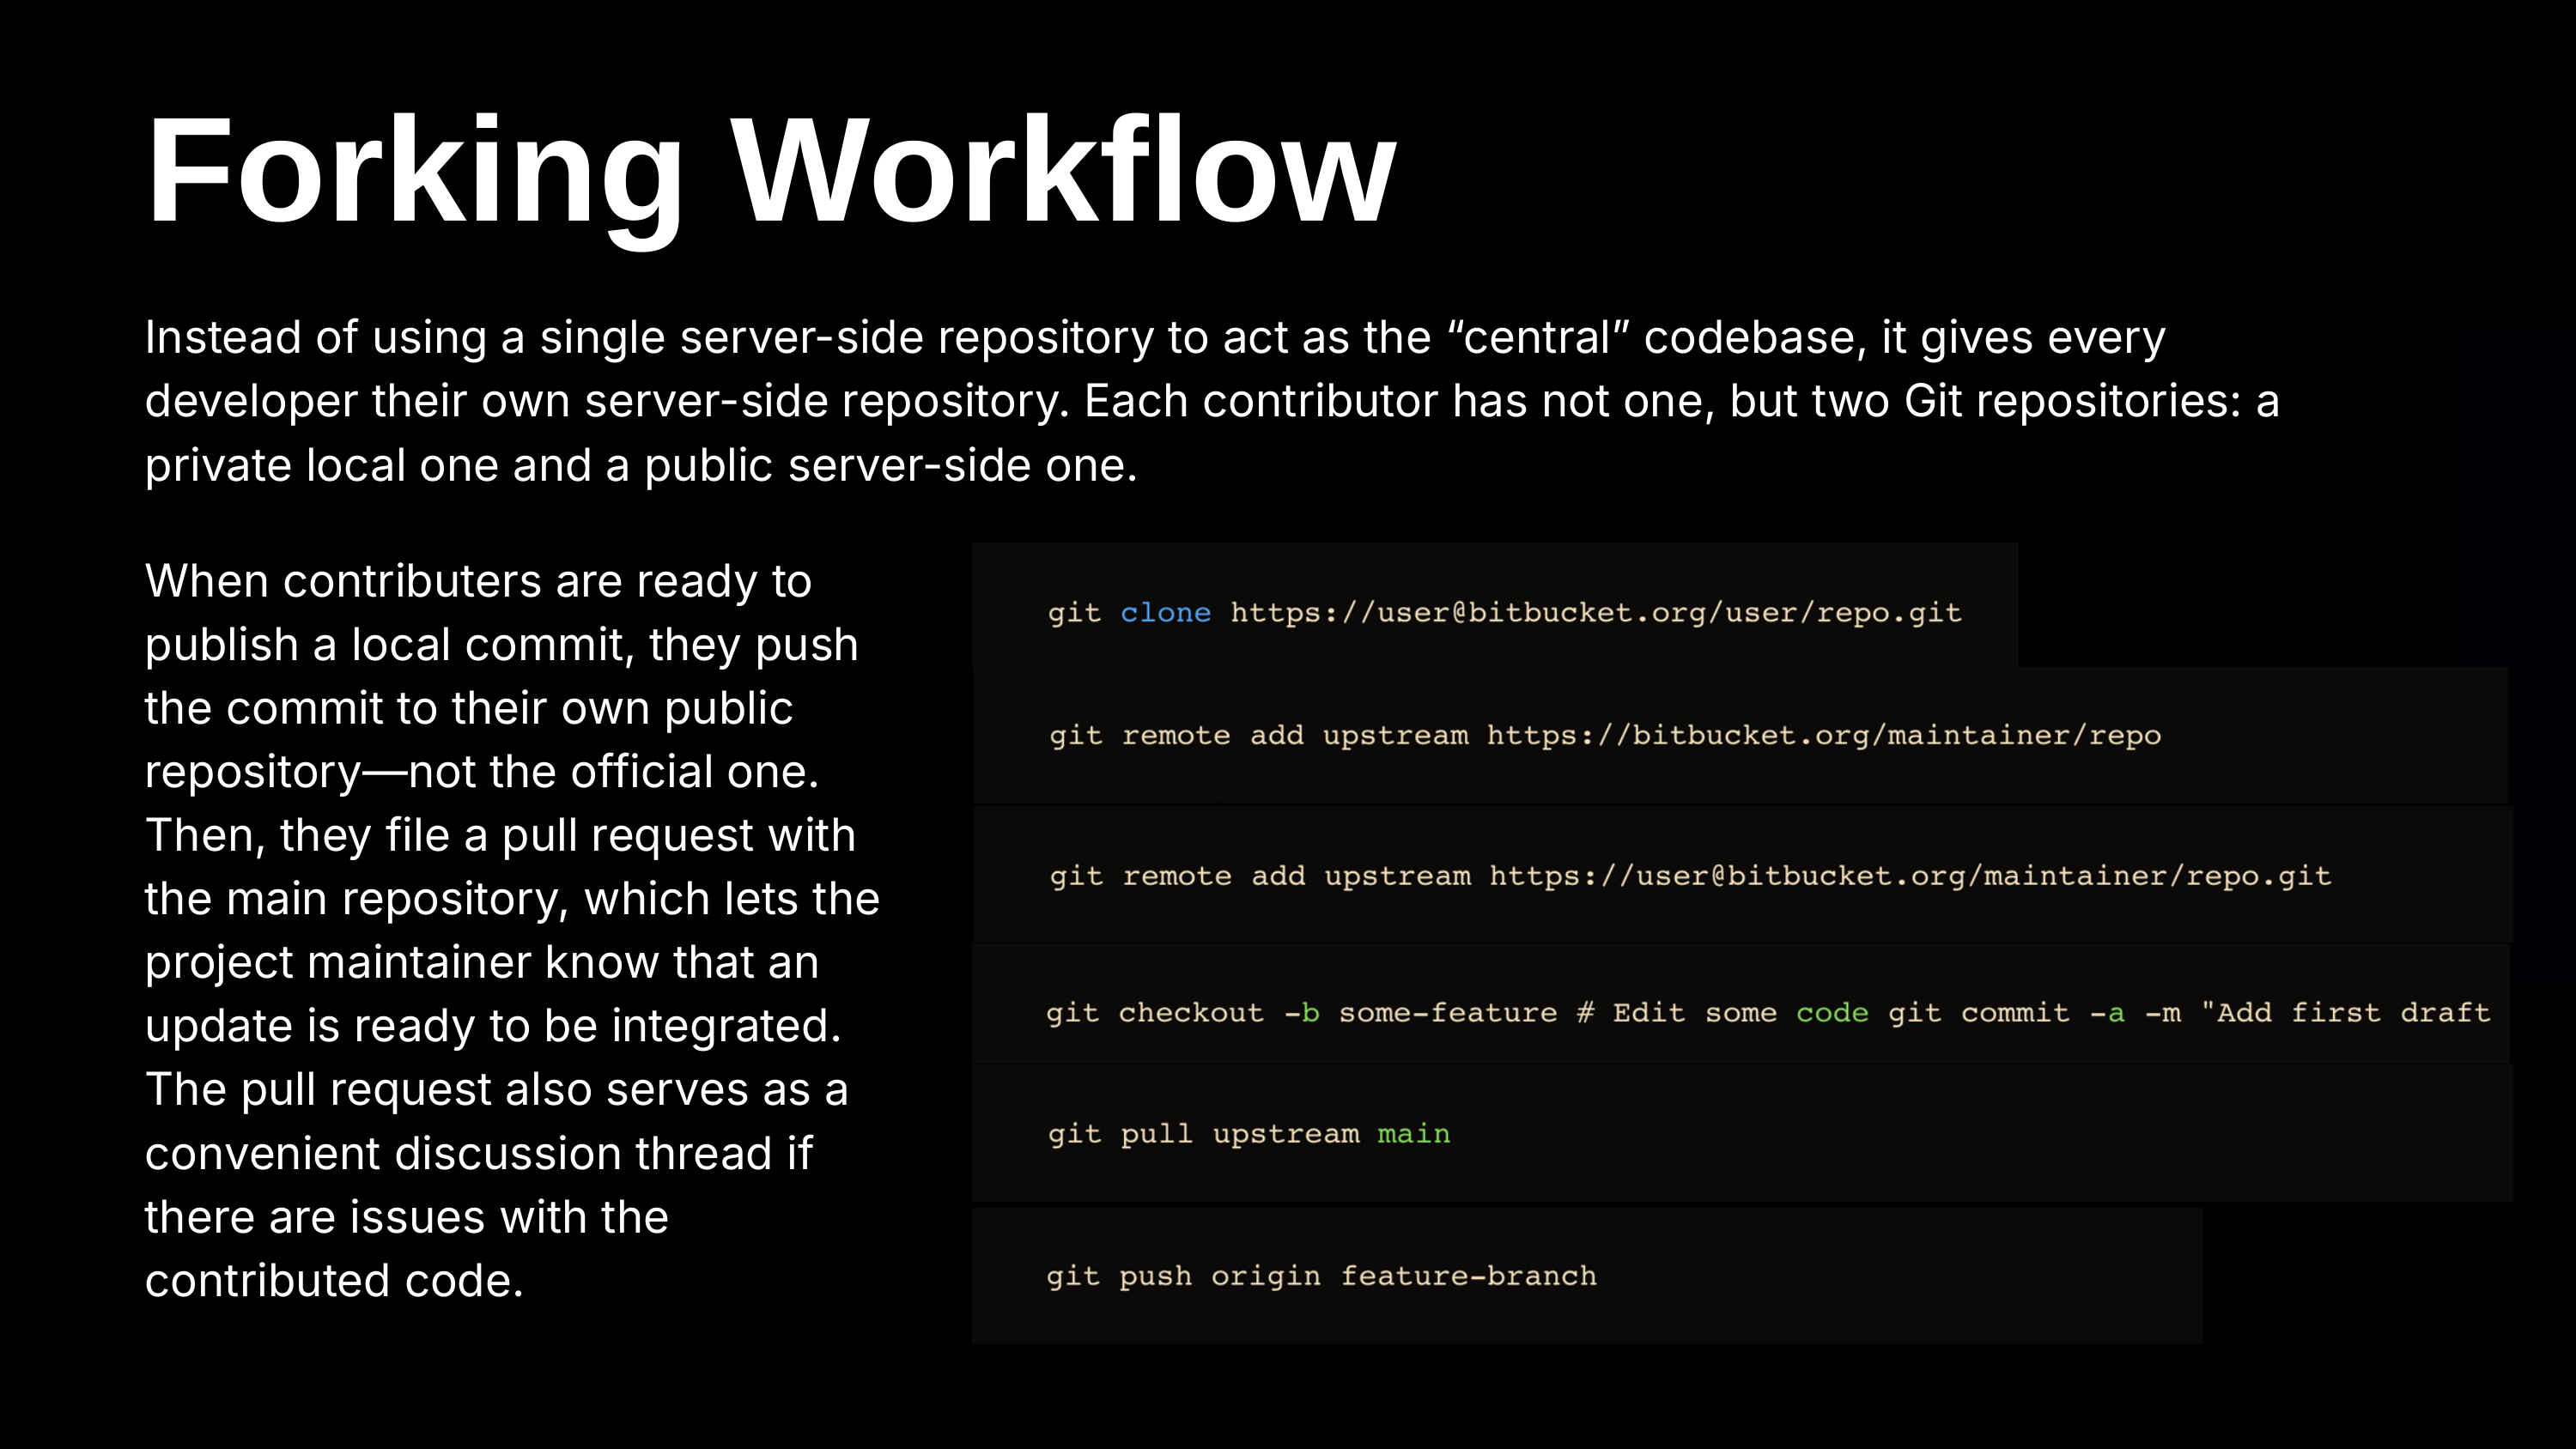

Forking Workflow
Instead of using a single server-side repository to act as the “central” codebase, it gives every developer their own server-side repository. Each contributor has not one, but two Git repositories: a private local one and a public server-side one.

When contributers are ready to publish a local commit, they push the commit to their own public repository—not the official one. Then, they file a pull request with the main repository, which lets the project maintainer know that an update is ready to be integrated. The pull request also serves as a convenient discussion thread if there are issues with the contributed code.